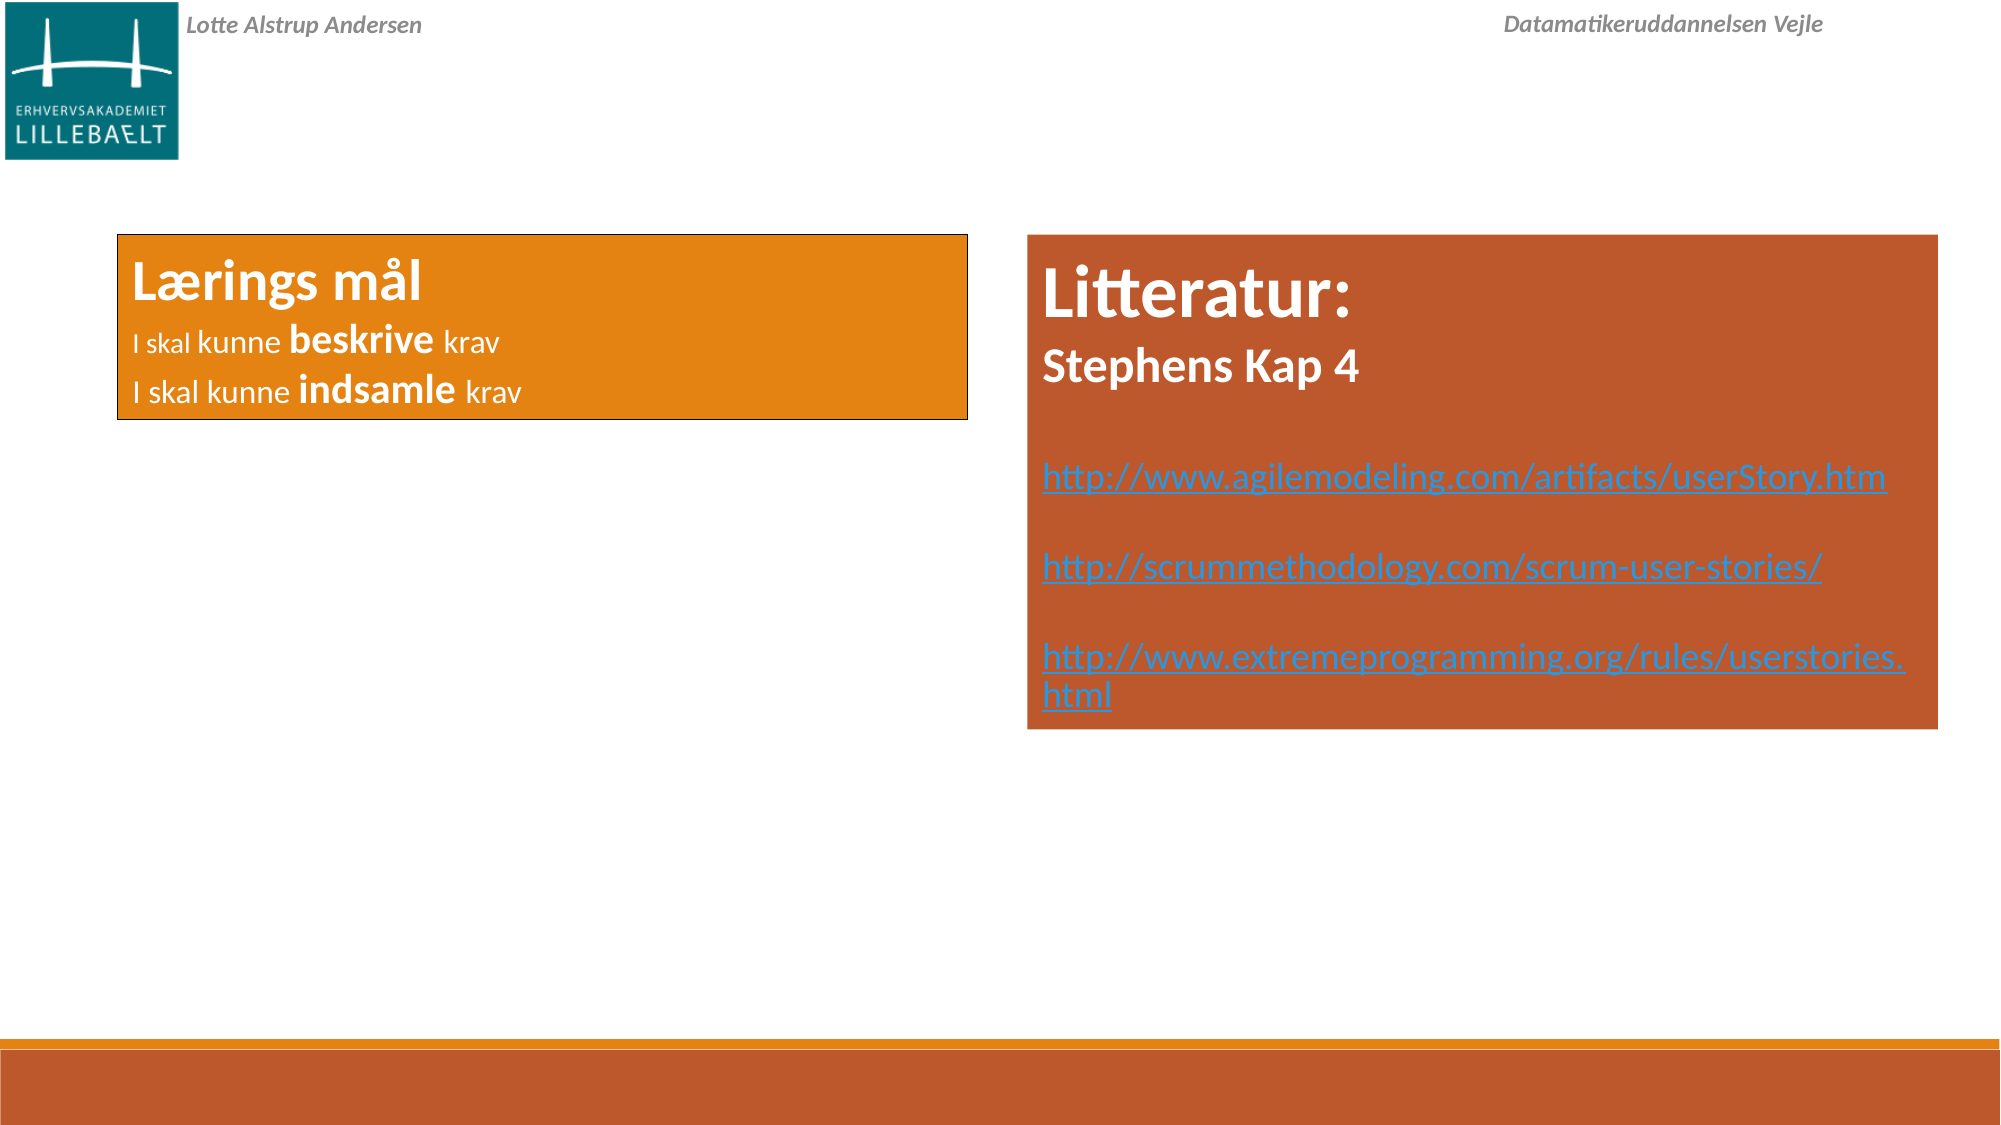

Lærings mål
I skal kunne beskrive krav
I skal kunne indsamle krav
Litteratur:
Stephens Kap 4

http://www.agilemodeling.com/artifacts/userStory.htm

http://scrummethodology.com/scrum-user-stories/

http://www.extremeprogramming.org/rules/userstories.html